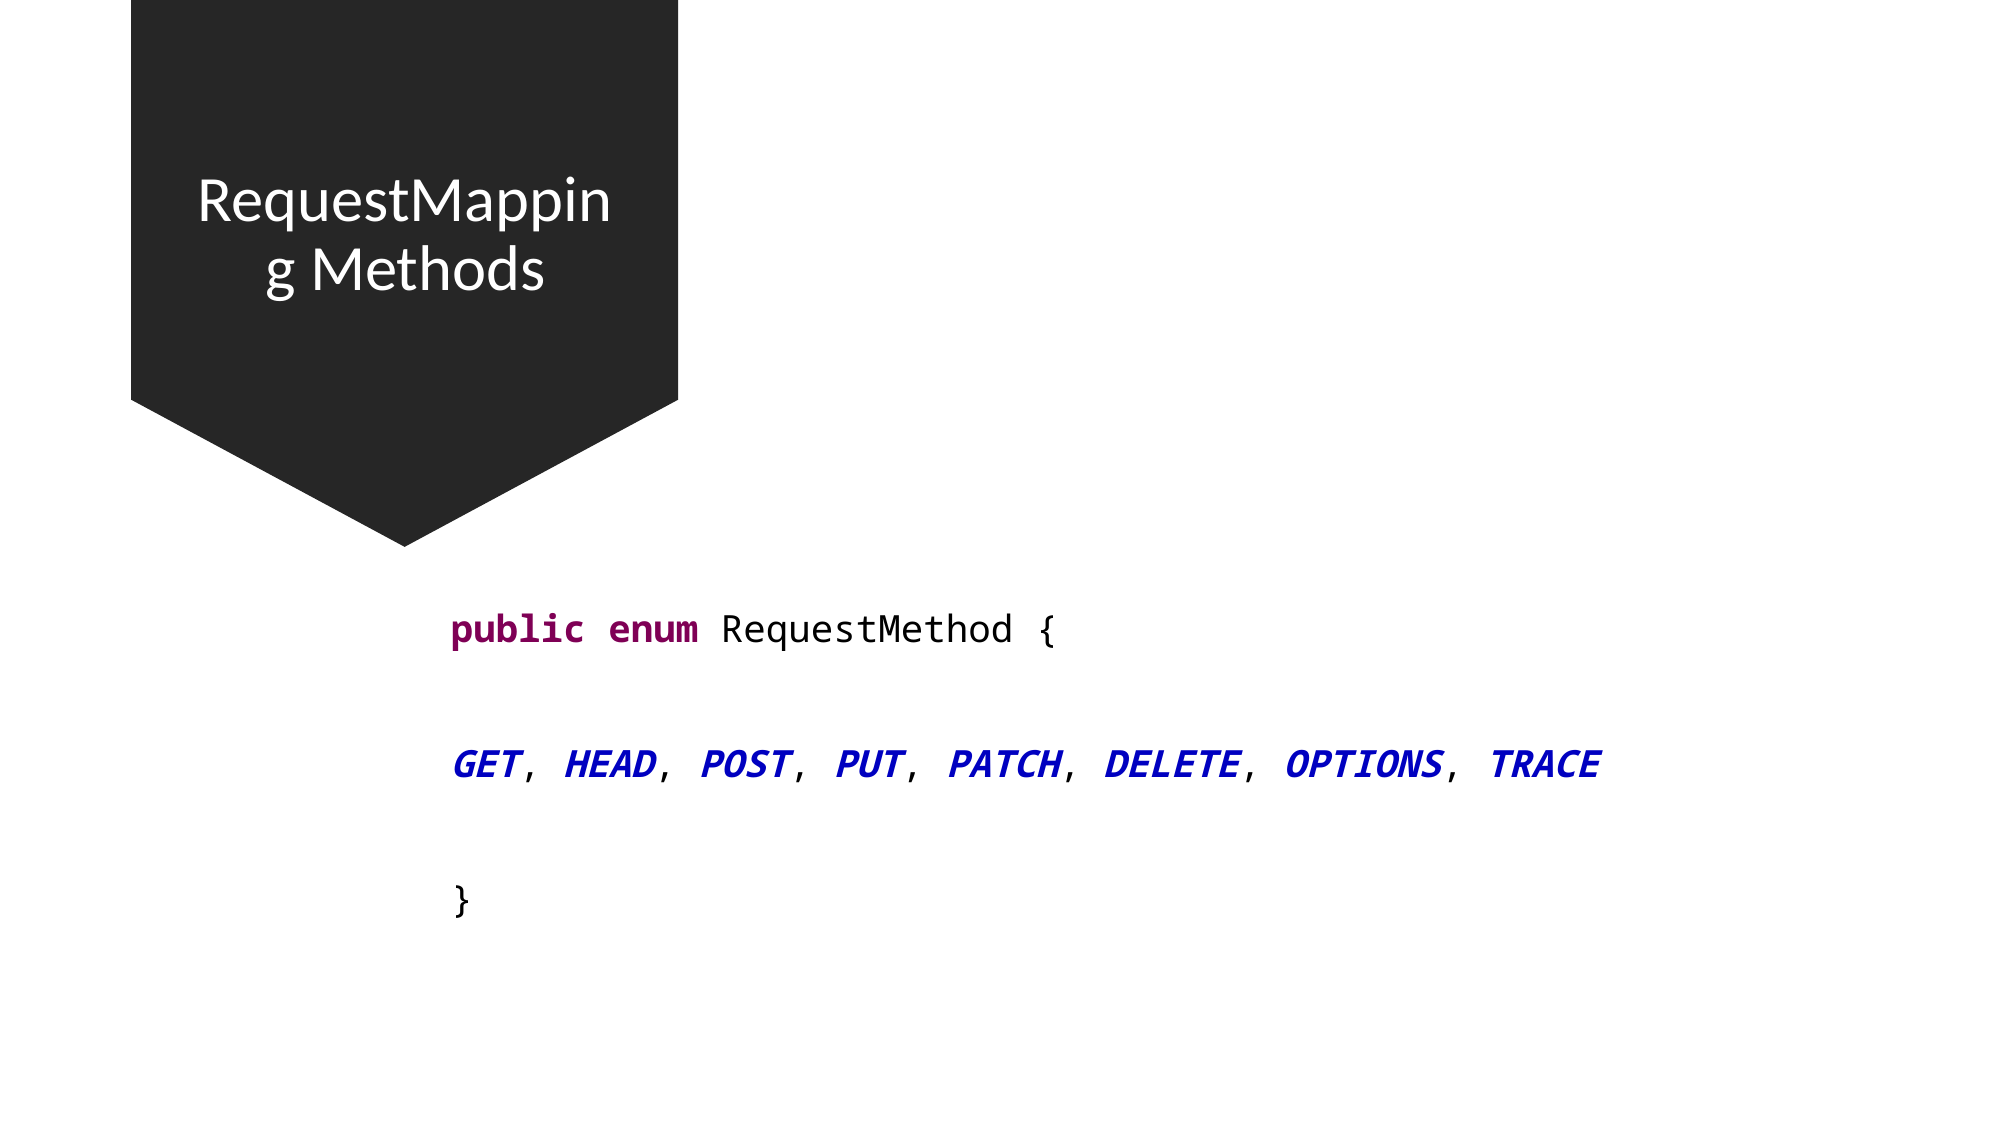

# RequestMapping Methods
public enum RequestMethod {

GET, HEAD, POST, PUT, PATCH, DELETE, OPTIONS, TRACE

}